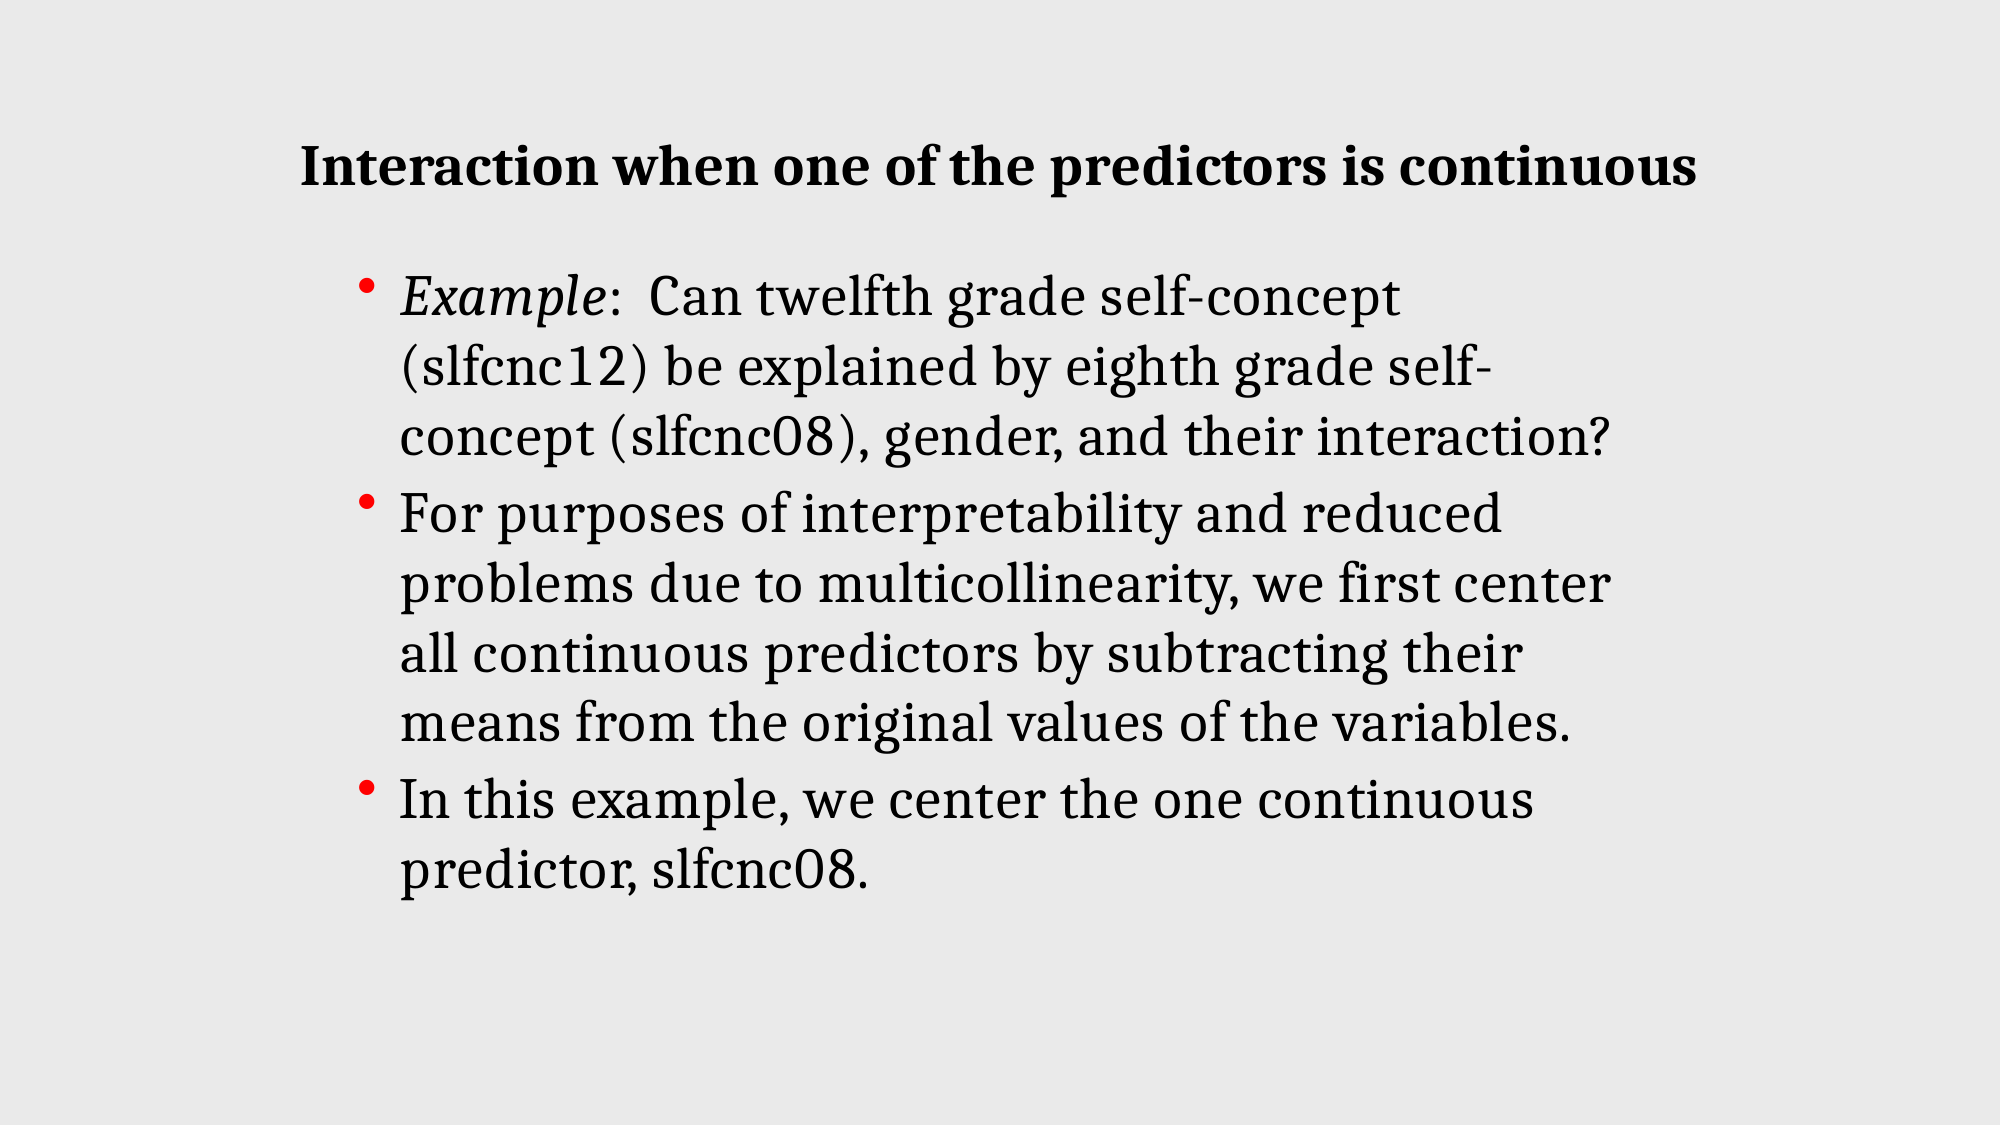

Interaction when one of the predictors is continuous
Example:  Can twelfth grade self-concept (slfcnc12) be explained by eighth grade self-concept (slfcnc08), gender, and their interaction?
For purposes of interpretability and reduced problems due to multicollinearity, we first center all continuous predictors by subtracting their means from the original values of the variables.
In this example, we center the one continuous predictor, slfcnc08.